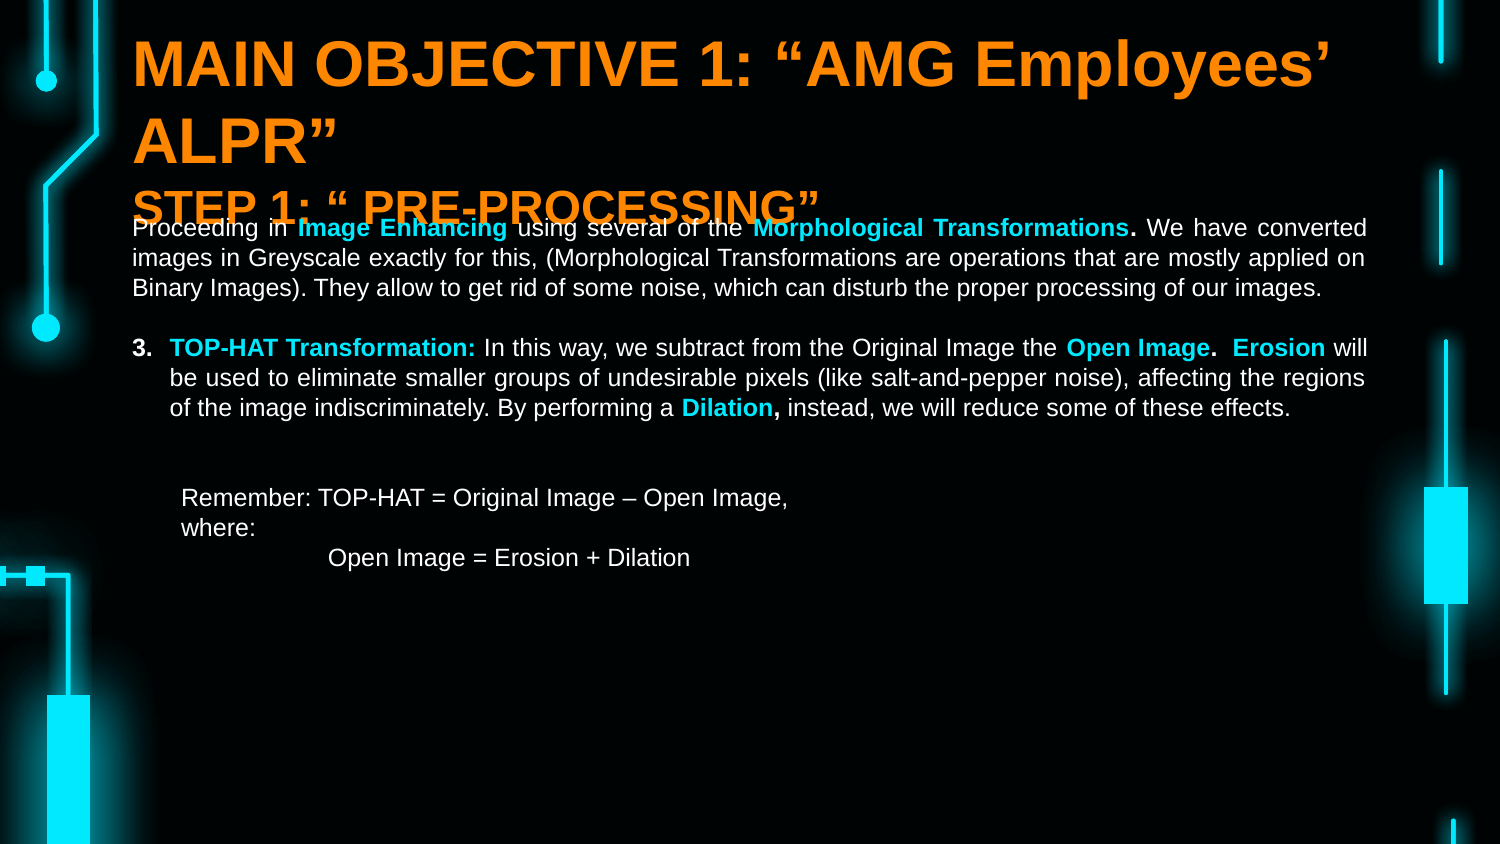

# MAIN OBJECTIVE 1: “AMG Employees’ ALPR” STEP 1: “ PRE-PROCESSING”
Proceeding in Image Enhancing using several of the Morphological Transformations. We have converted images in Greyscale exactly for this, (Morphological Transformations are operations that are mostly applied on Binary Images). They allow to get rid of some noise, which can disturb the proper processing of our images.

TOP-HAT Transformation: In this way, we subtract from the Original Image the Open Image.  Erosion will be used to eliminate smaller groups of undesirable pixels (like salt-and-pepper noise), affecting the regions of the image indiscriminately. By performing a Dilation, instead, we will reduce some of these effects.

       Remember: TOP-HAT = Original Image – Open Image,
       where:
                            Open Image = Erosion + Dilation